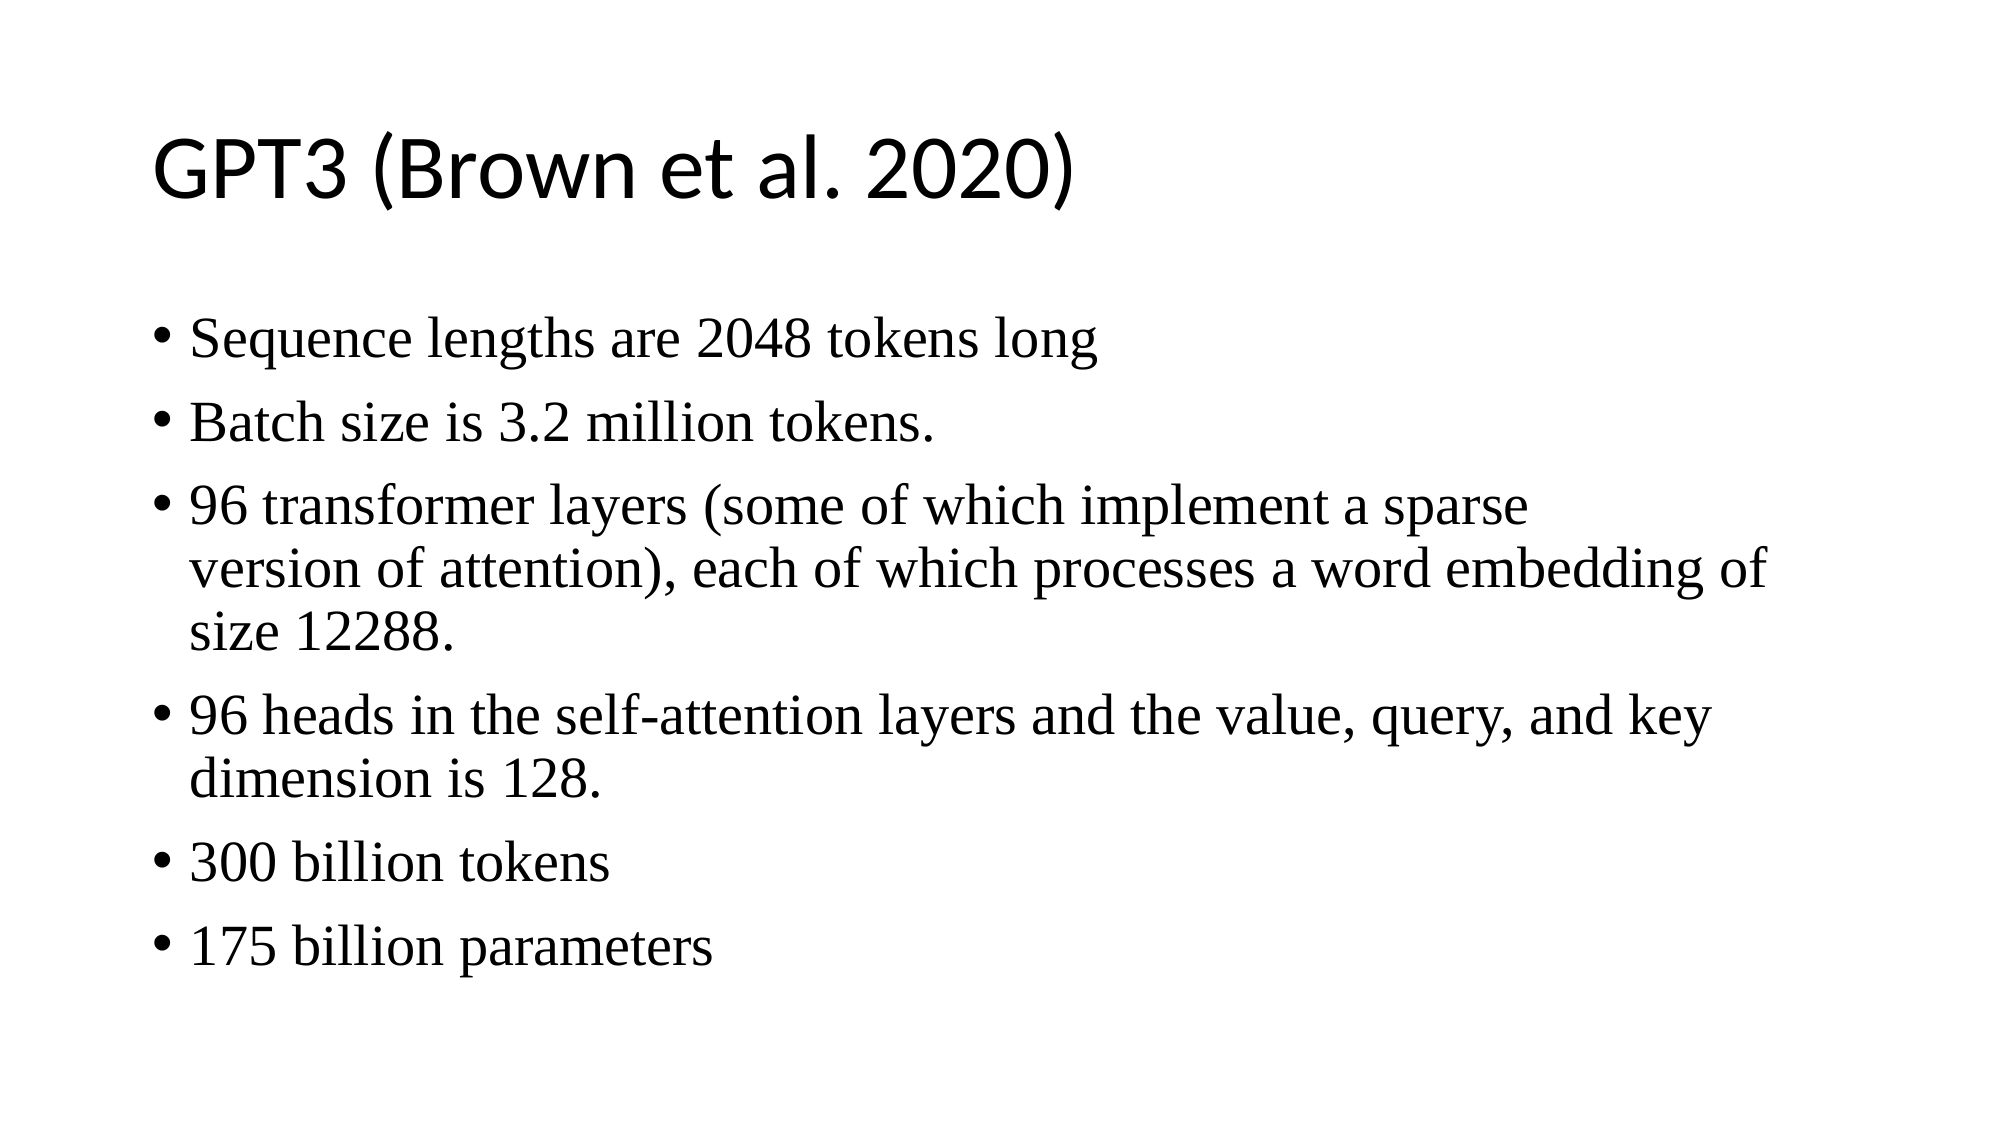

# GPT3 (Brown et al. 2020)
Sequence lengths are 2048 tokens long
Batch size is 3.2 million tokens.
96 transformer layers (some of which implement a sparse
version of attention), each of which processes a word embedding of size 12288.
96 heads in the self-attention layers and the value, query, and key dimension is 128.
300 billion tokens
175 billion parameters